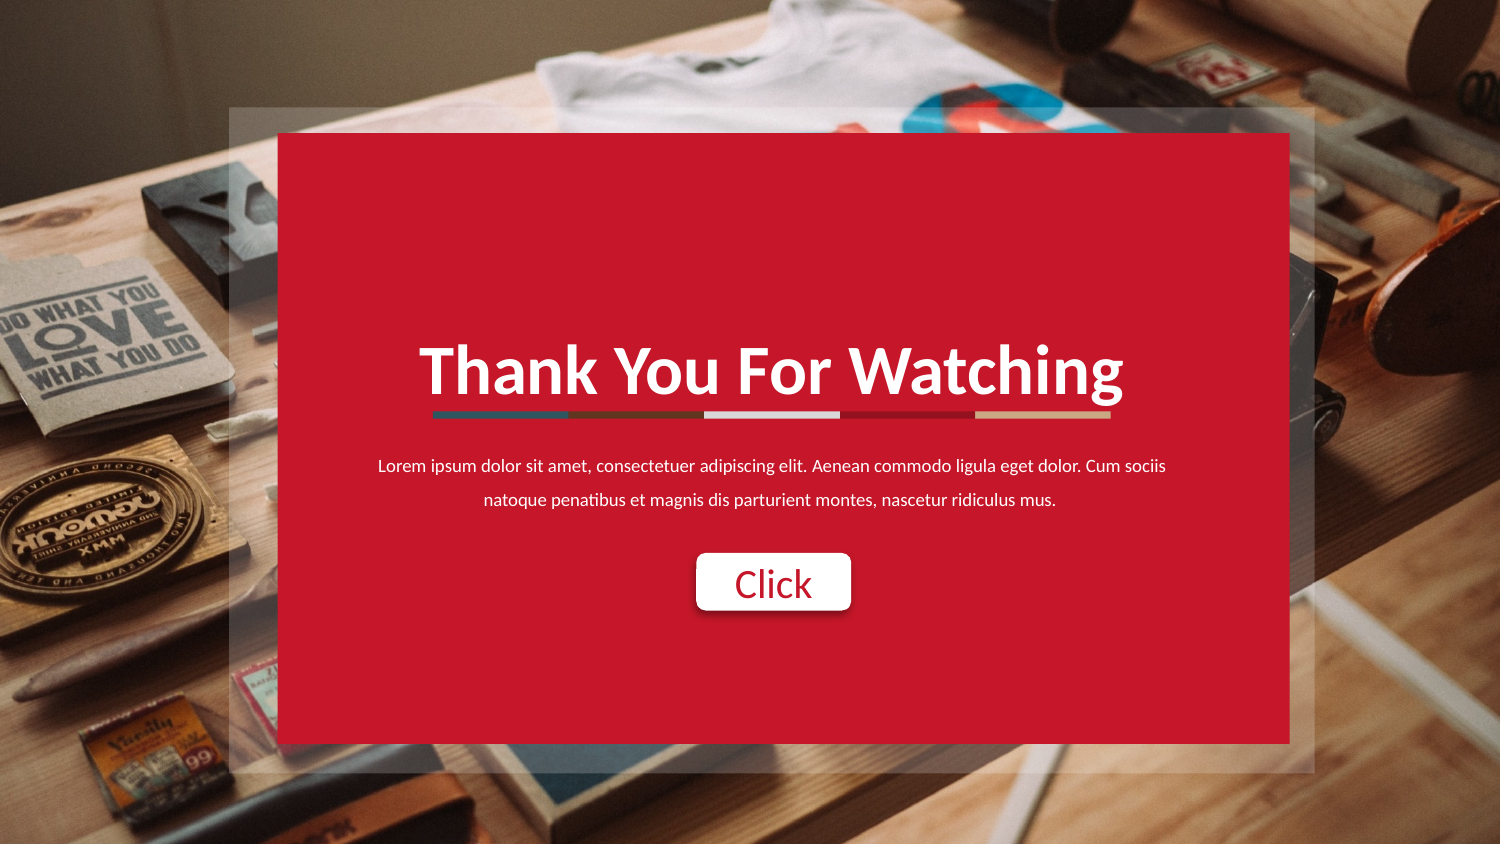

Thank You For Watching

Lorem ipsum dolor sit amet, consectetuer adipiscing elit. Aenean commodo ligula eget dolor. Cum sociis natoque penatibus et magnis dis parturient montes, nascetur ridiculus mus.
Click